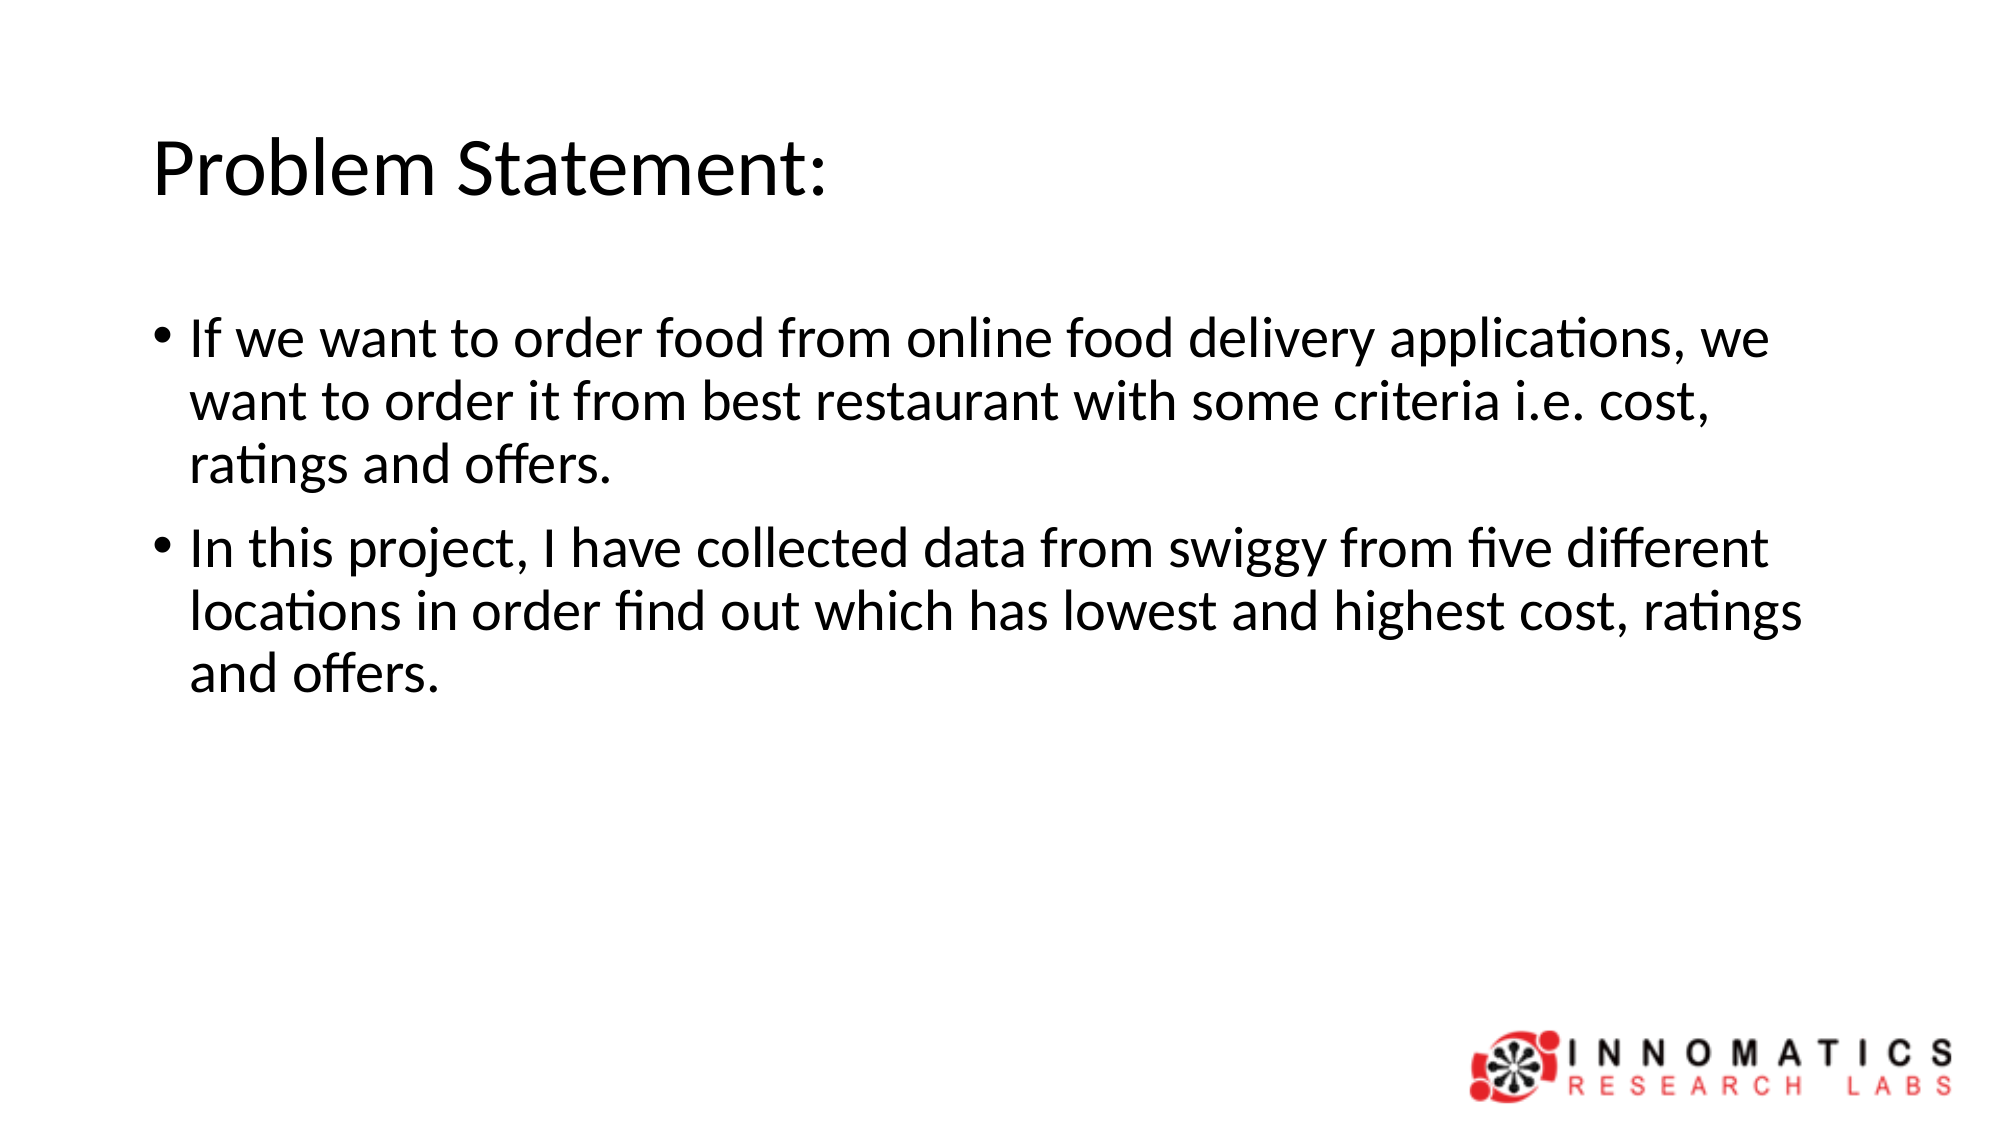

# Problem Statement:
If we want to order food from online food delivery applications, we want to order it from best restaurant with some criteria i.e. cost, ratings and offers.
In this project, I have collected data from swiggy from five different locations in order find out which has lowest and highest cost, ratings and offers.